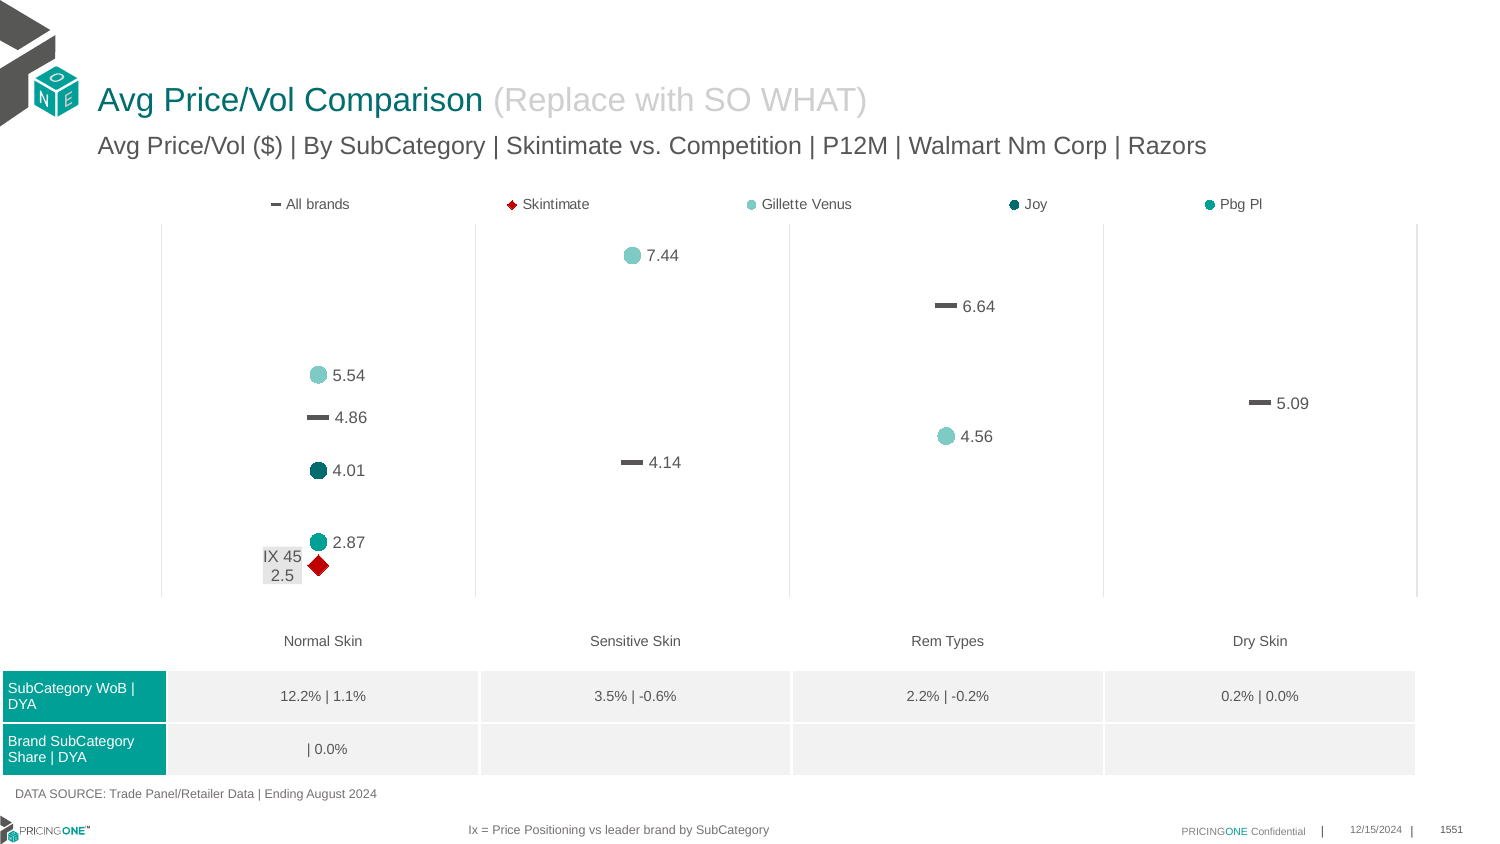

# Avg Price/Vol Comparison (Replace with SO WHAT)
Avg Price/Vol ($) | By SubCategory | Skintimate vs. Competition | P12M | Walmart Nm Corp | Razors

### Chart

| Category | All brands | Skintimate | Gillette Venus | Joy | Pbg Pl |
|---|---|---|---|---|---|
| IX 45 | 4.86 | 2.5 | 5.54 | 4.01 | 2.87 |
| None | 4.14 | None | 7.44 | None | None |
| None | 6.64 | None | 4.56 | None | None |
| None | 5.09 | None | None | None | None |
|  | Normal Skin | Sensitive Skin | Rem Types | Dry Skin |
| --- | --- | --- | --- | --- |
| SubCategory WoB | DYA | 12.2% | 1.1% | 3.5% | -0.6% | 2.2% | -0.2% | 0.2% | 0.0% |
| Brand SubCategory Share | DYA | | 0.0% |  |  |  |
DATA SOURCE: Trade Panel/Retailer Data | Ending August 2024
Ix = Price Positioning vs leader brand by SubCategory
12/15/2024
1551